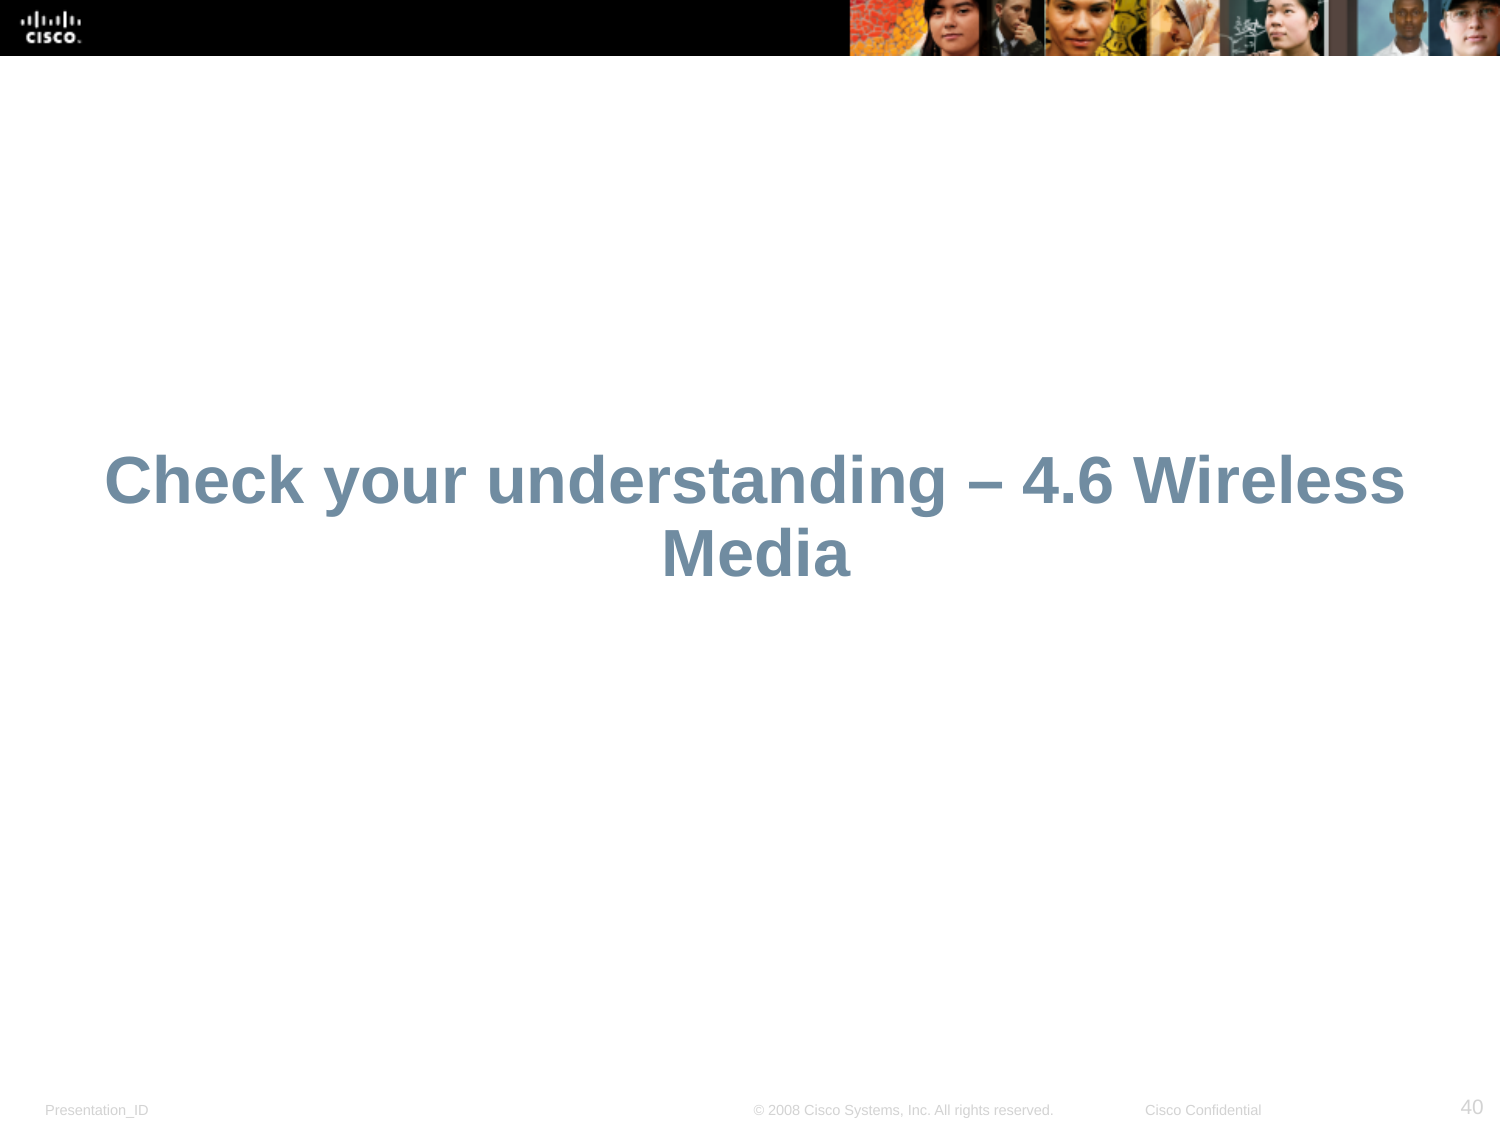

# Check your understanding – 4.6 Wireless Media